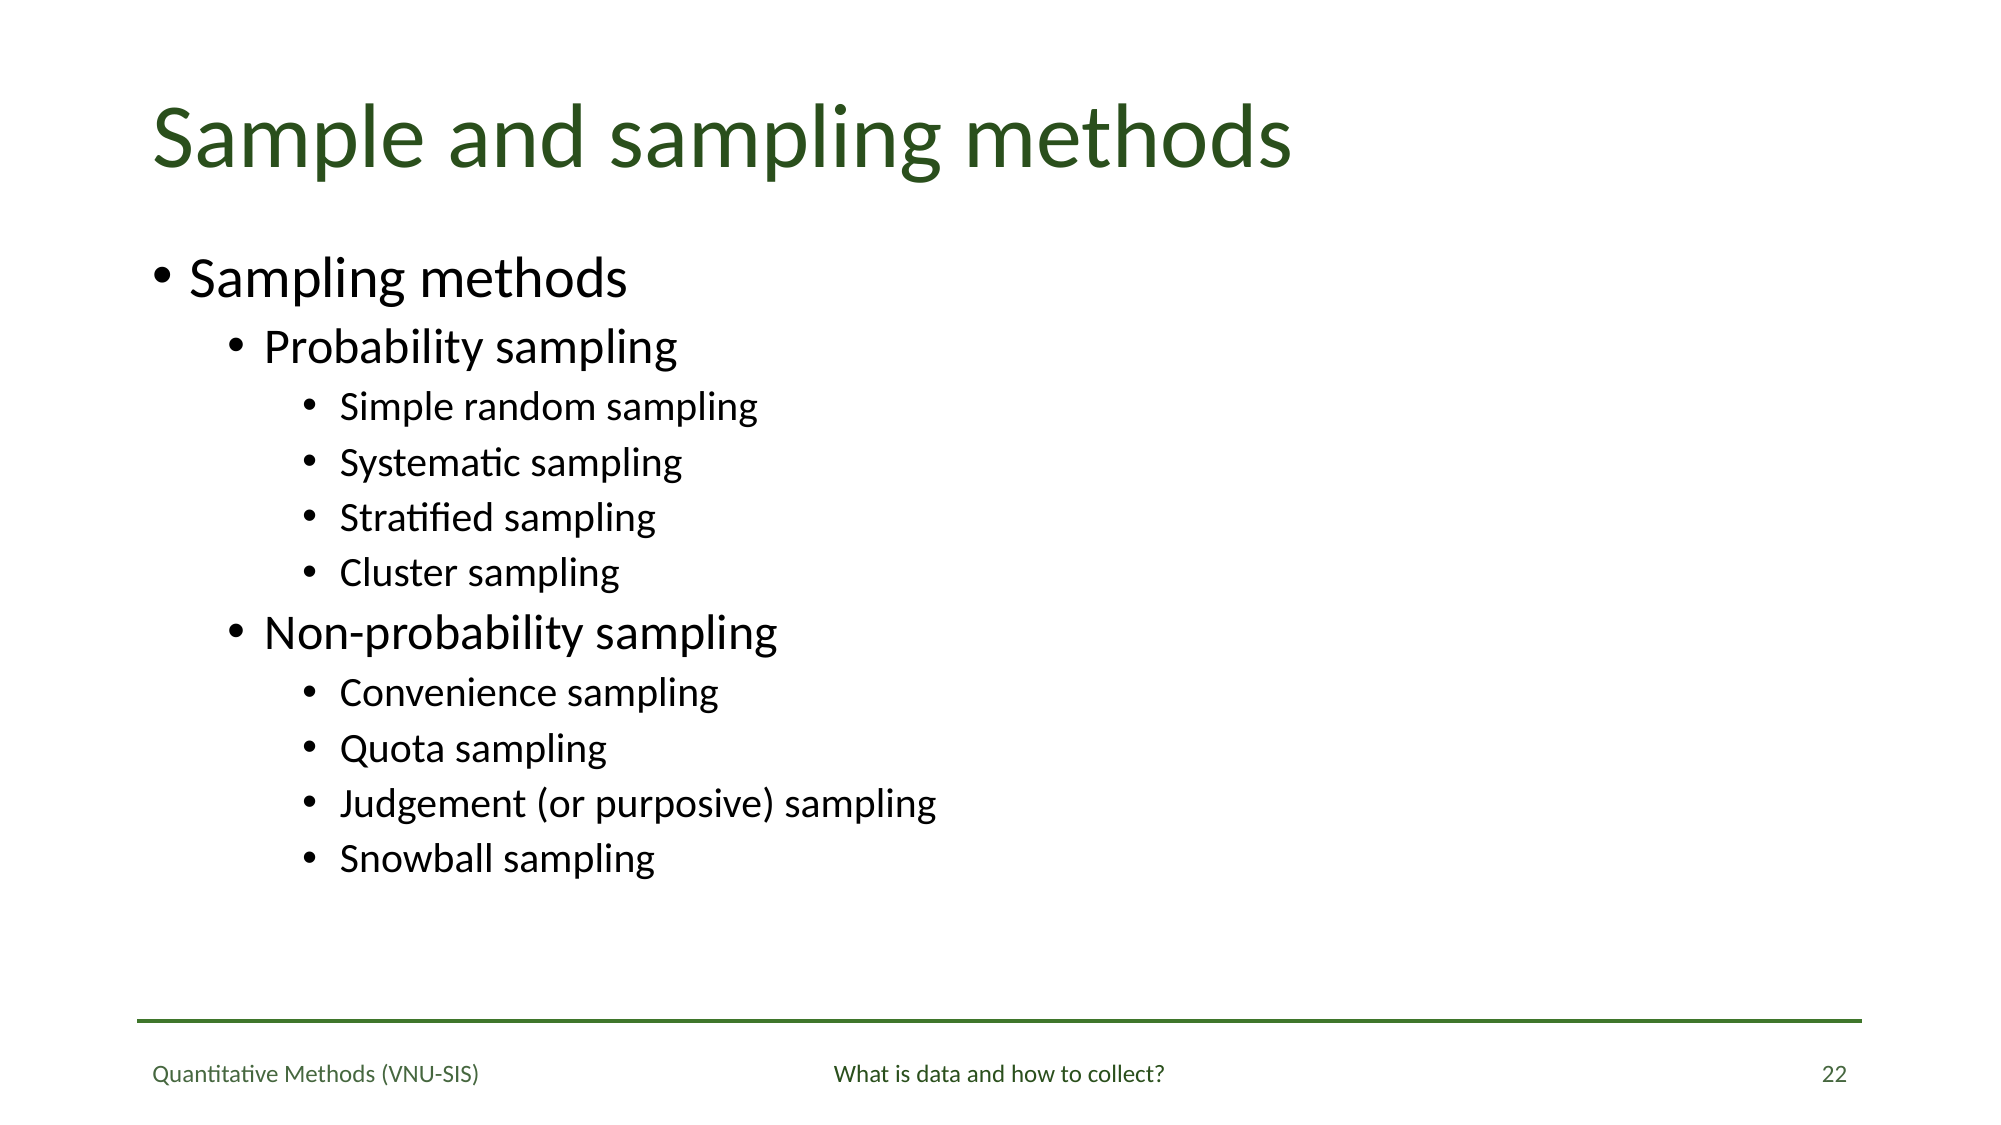

# Sample and sampling methods
Sampling methods
Probability sampling
Simple random sampling
Systematic sampling
Stratified sampling
Cluster sampling
Non-probability sampling
Convenience sampling
Quota sampling
Judgement (or purposive) sampling
Snowball sampling

22
Quantitative Methods (VNU-SIS)
What is data and how to collect?